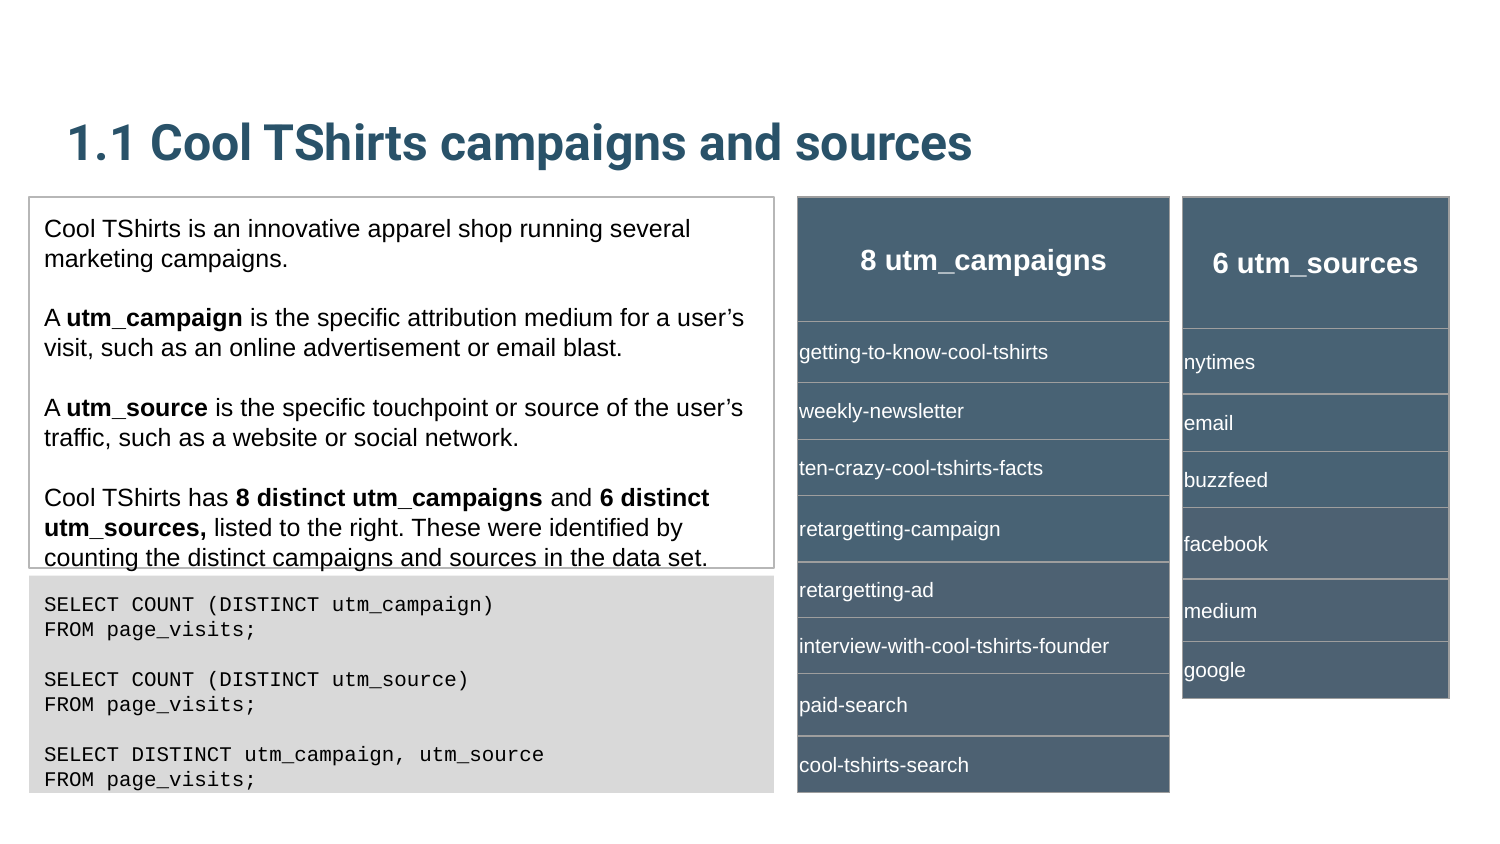

1.1 Cool TShirts campaigns and sources
Cool TShirts is an innovative apparel shop running several marketing campaigns.

A utm_campaign is the specific attribution medium for a user’s visit, such as an online advertisement or email blast.

A utm_source is the specific touchpoint or source of the user’s traffic, such as a website or social network.

Cool TShirts has 8 distinct utm_campaigns and 6 distinct utm_sources, listed to the right. These were identified by counting the distinct campaigns and sources in the data set.

| 6 utm\_sources |
| --- |
| nytimes |
| email |
| buzzfeed |
| facebook |
| medium |
| google |
| 8 utm\_campaigns |
| --- |
| getting-to-know-cool-tshirts |
| weekly-newsletter |
| ten-crazy-cool-tshirts-facts |
| retargetting-campaign |
| retargetting-ad |
| interview-with-cool-tshirts-founder |
| paid-search |
| cool-tshirts-search |
SELECT COUNT (DISTINCT utm_campaign)
FROM page_visits;

SELECT COUNT (DISTINCT utm_source)
FROM page_visits;

SELECT DISTINCT utm_campaign, utm_source
FROM page_visits;